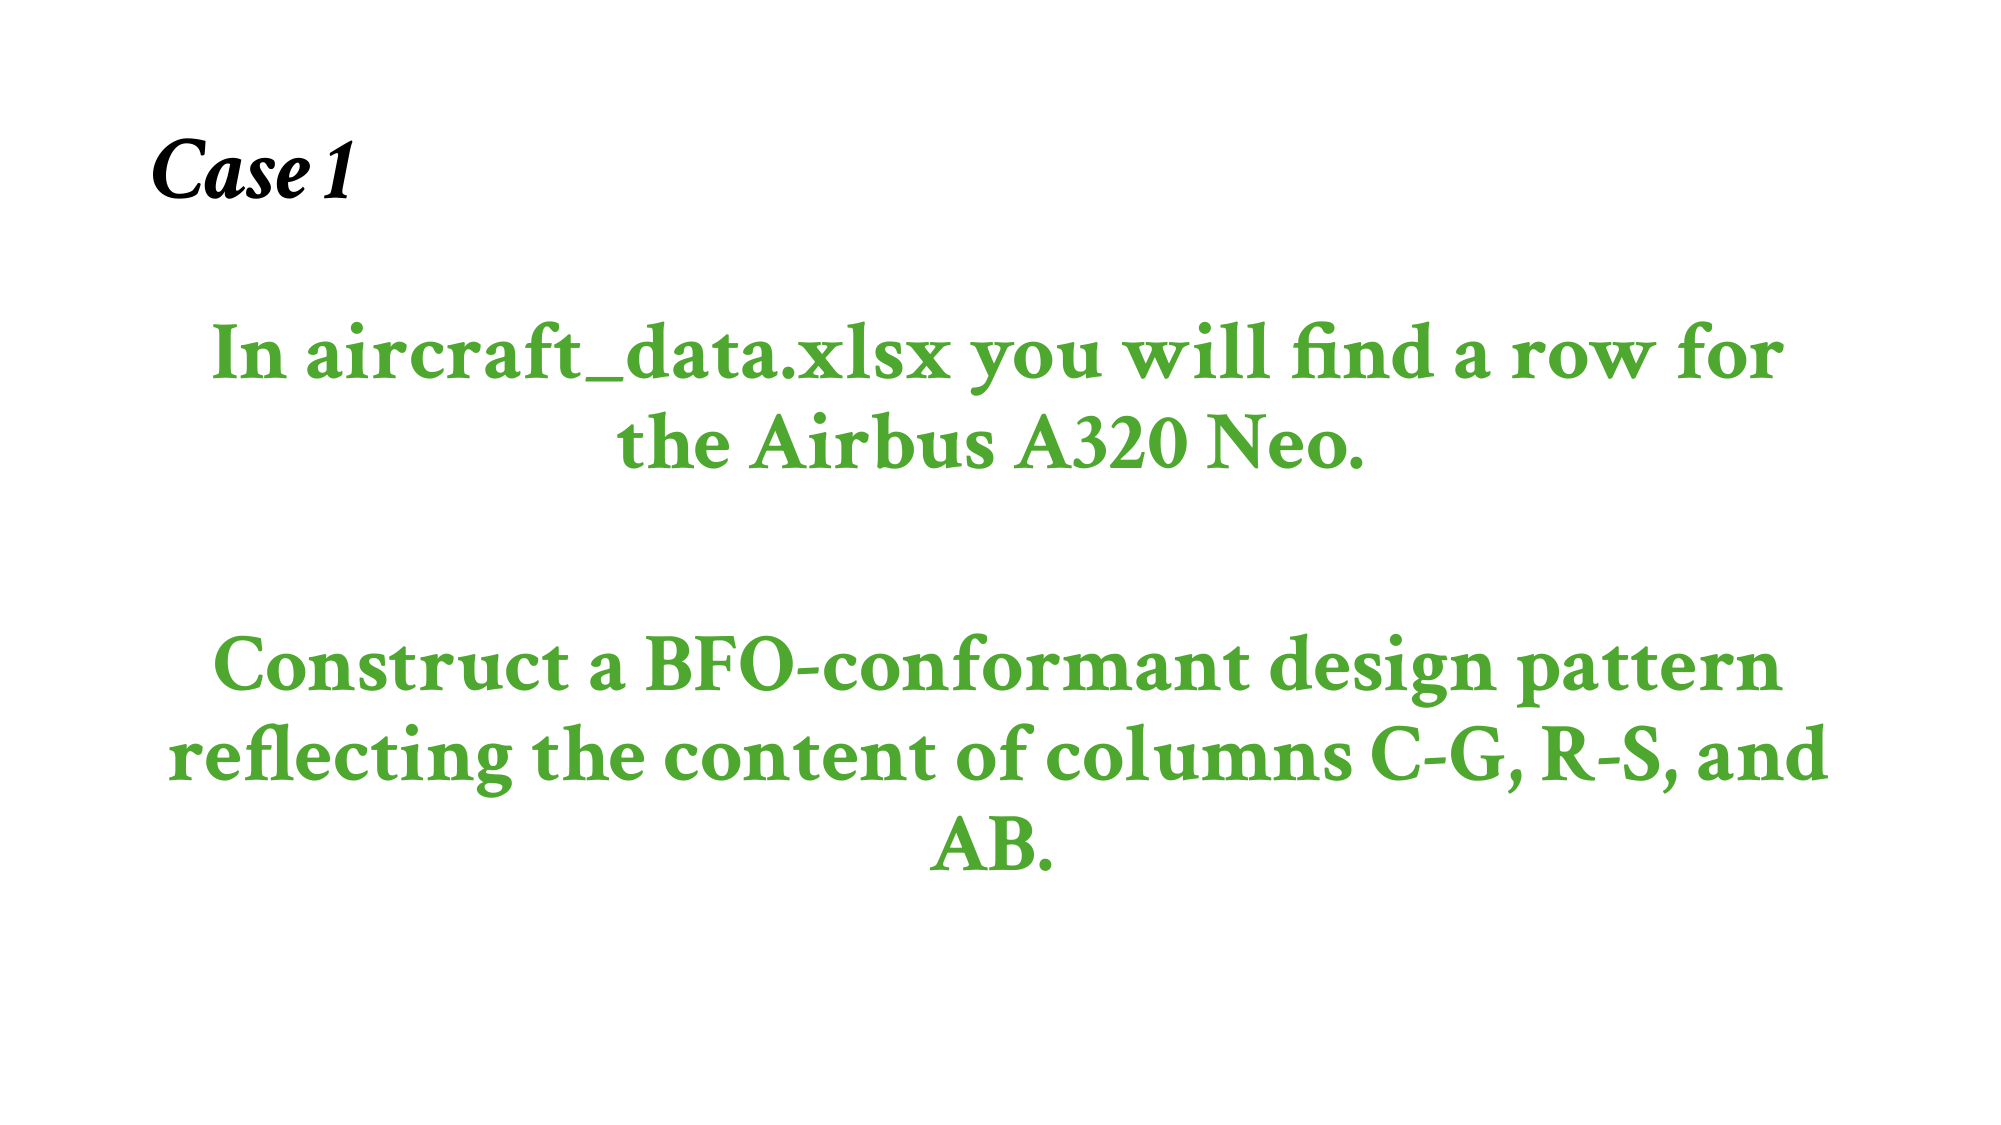

# Case 1
In aircraft_data.xlsx you will find a row for the Airbus A320 Neo.

Construct a BFO-conformant design pattern reflecting the content of columns C-G, R-S, and AB.